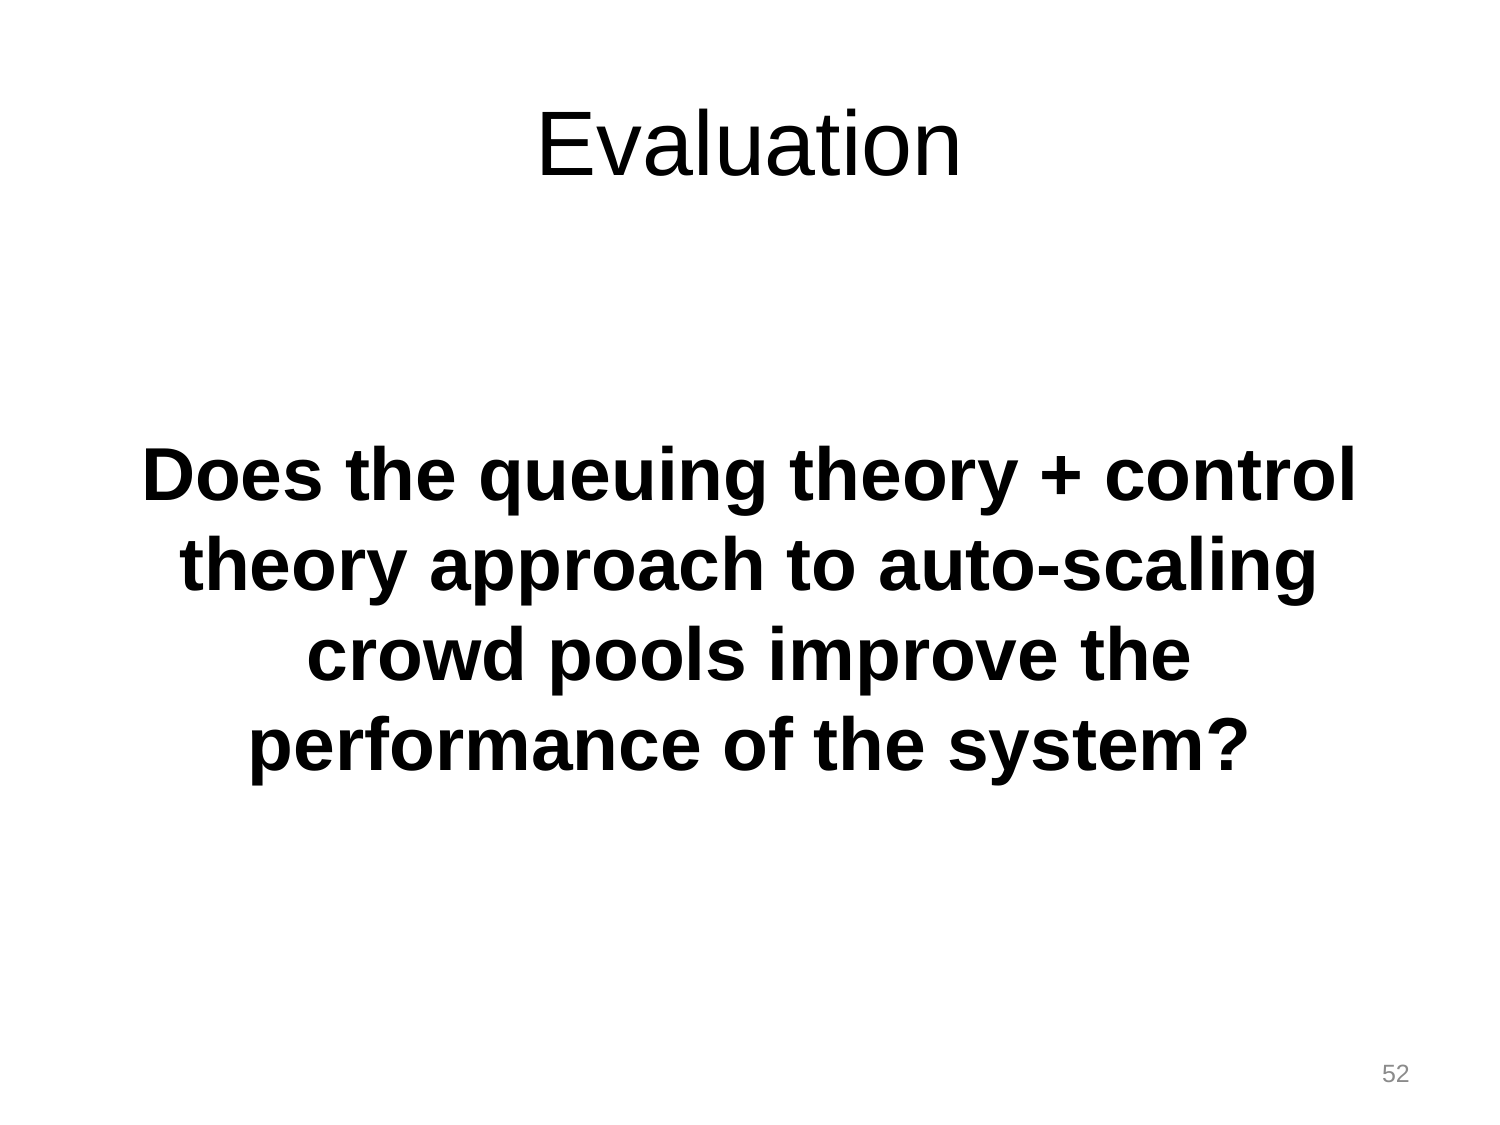

# Evaluation
Does the queuing theory + control theory approach to auto-scaling crowd pools improve the performance of the system?
52